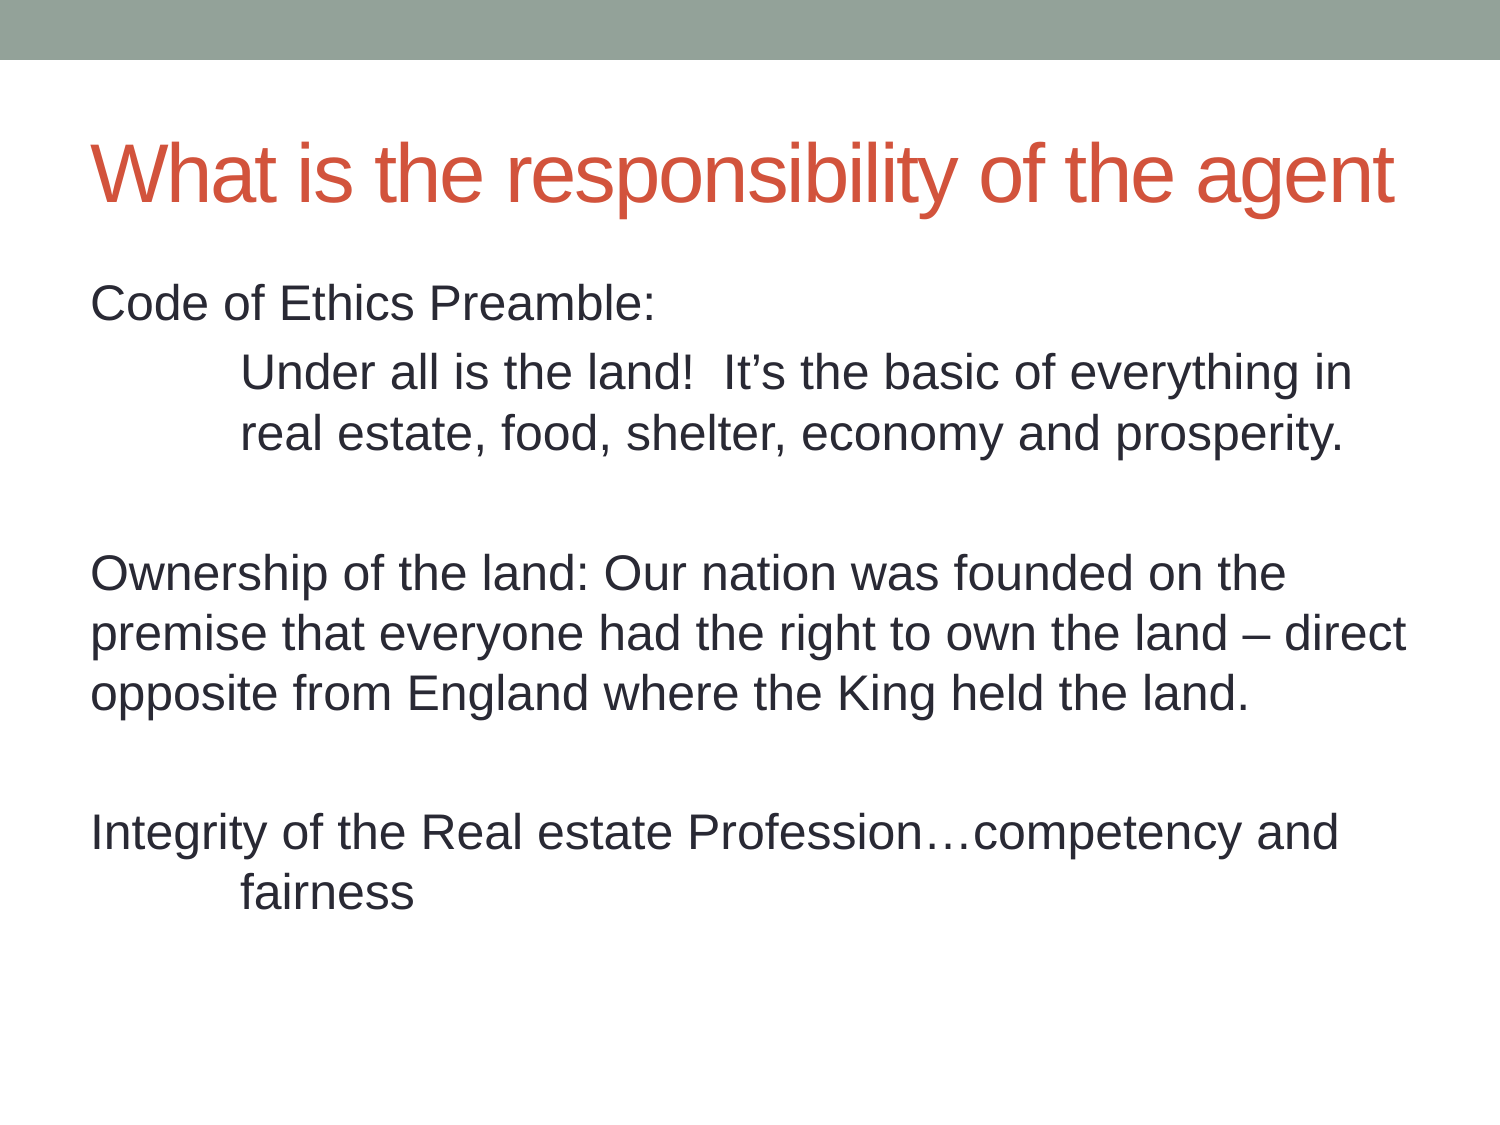

# What is the responsibility of the agent
Code of Ethics Preamble:
	Under all is the land!  It’s the basic of everything in 	real estate, food, shelter, economy and prosperity.

Ownership of the land: Our nation was founded on the premise that everyone had the right to own the land – direct opposite from England where the King held the land.

Integrity of the Real estate Profession…competency and 	fairness